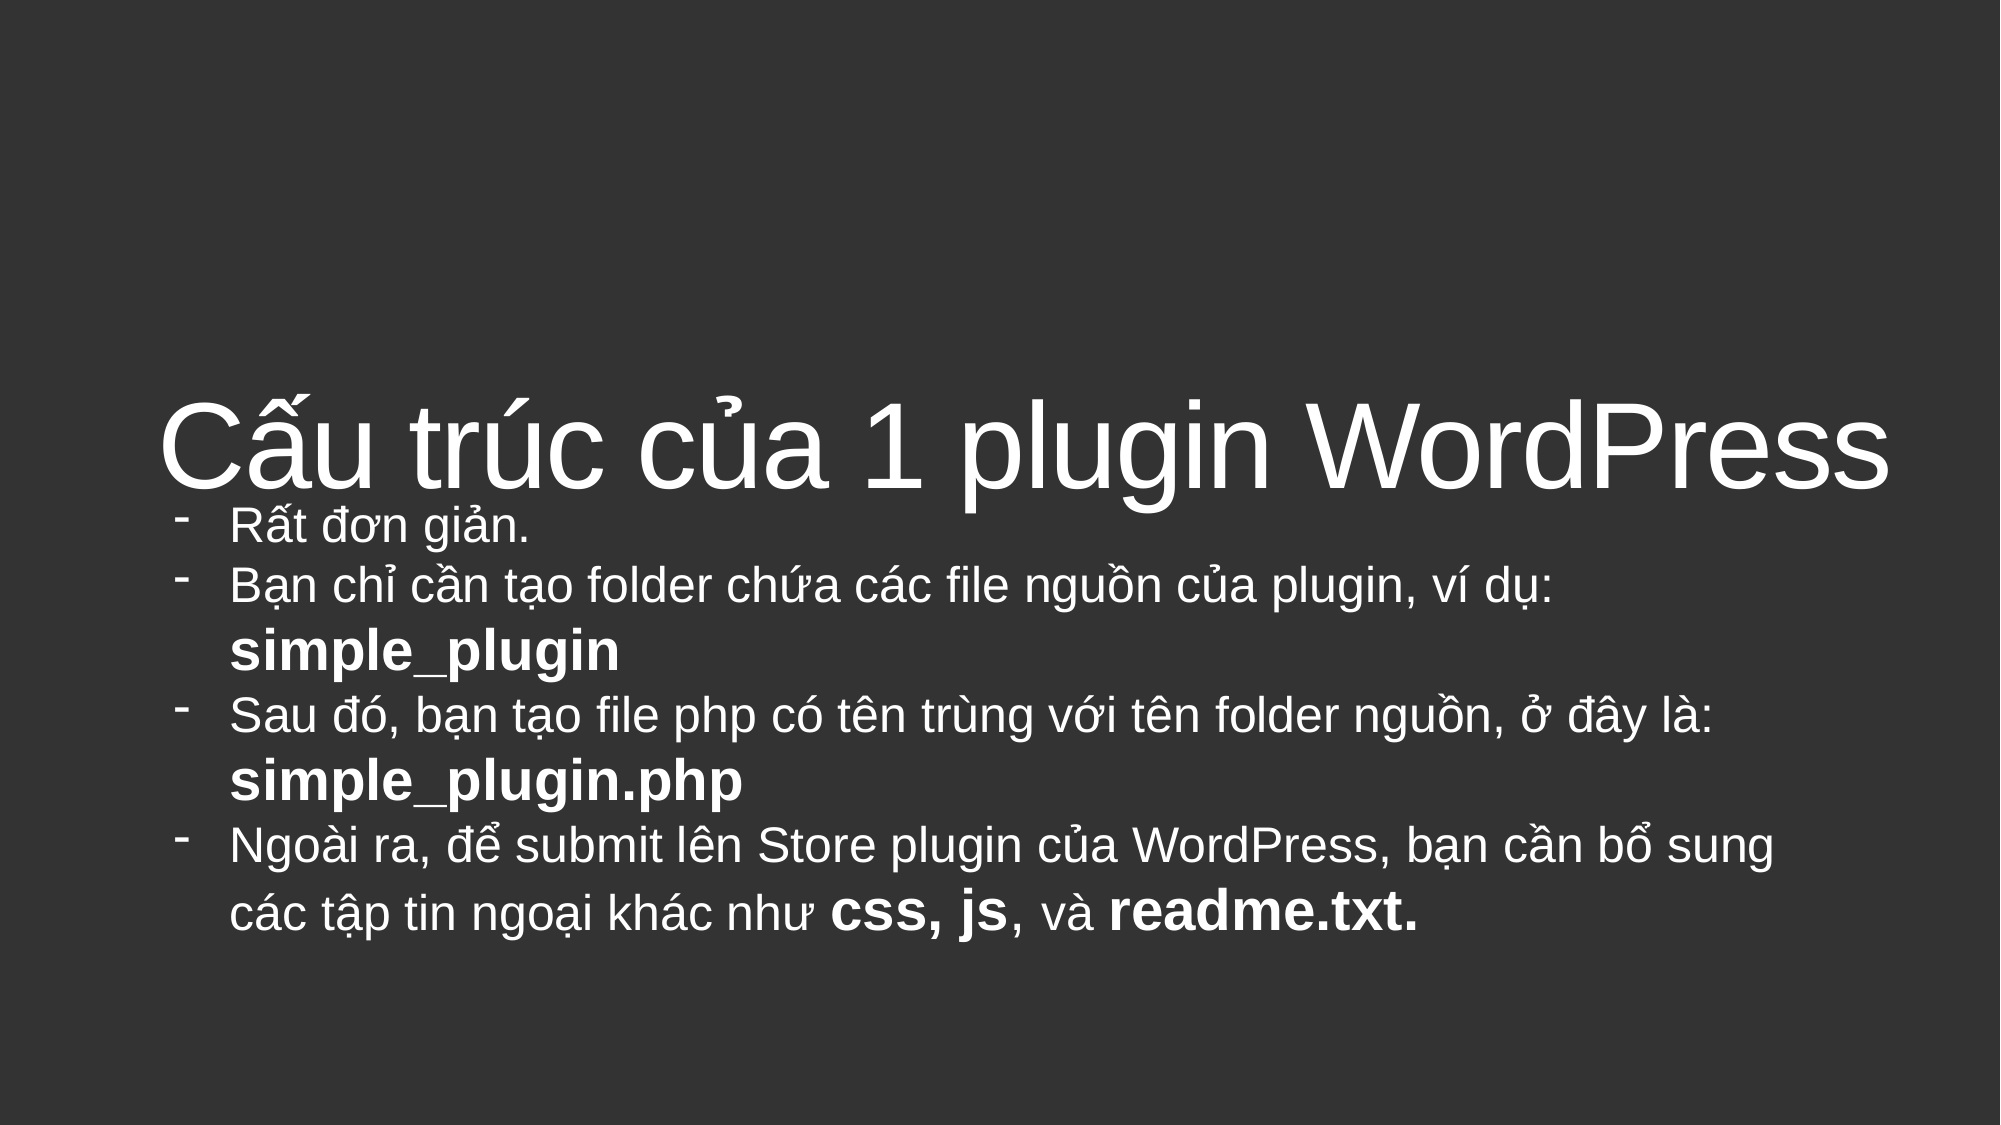

# Cấu trúc của 1 plugin WordPress
Rất đơn giản.
Bạn chỉ cần tạo folder chứa các file nguồn của plugin, ví dụ: simple_plugin
Sau đó, bạn tạo file php có tên trùng với tên folder nguồn, ở đây là: simple_plugin.php
Ngoài ra, để submit lên Store plugin của WordPress, bạn cần bổ sung các tập tin ngoại khác như css, js, và readme.txt.